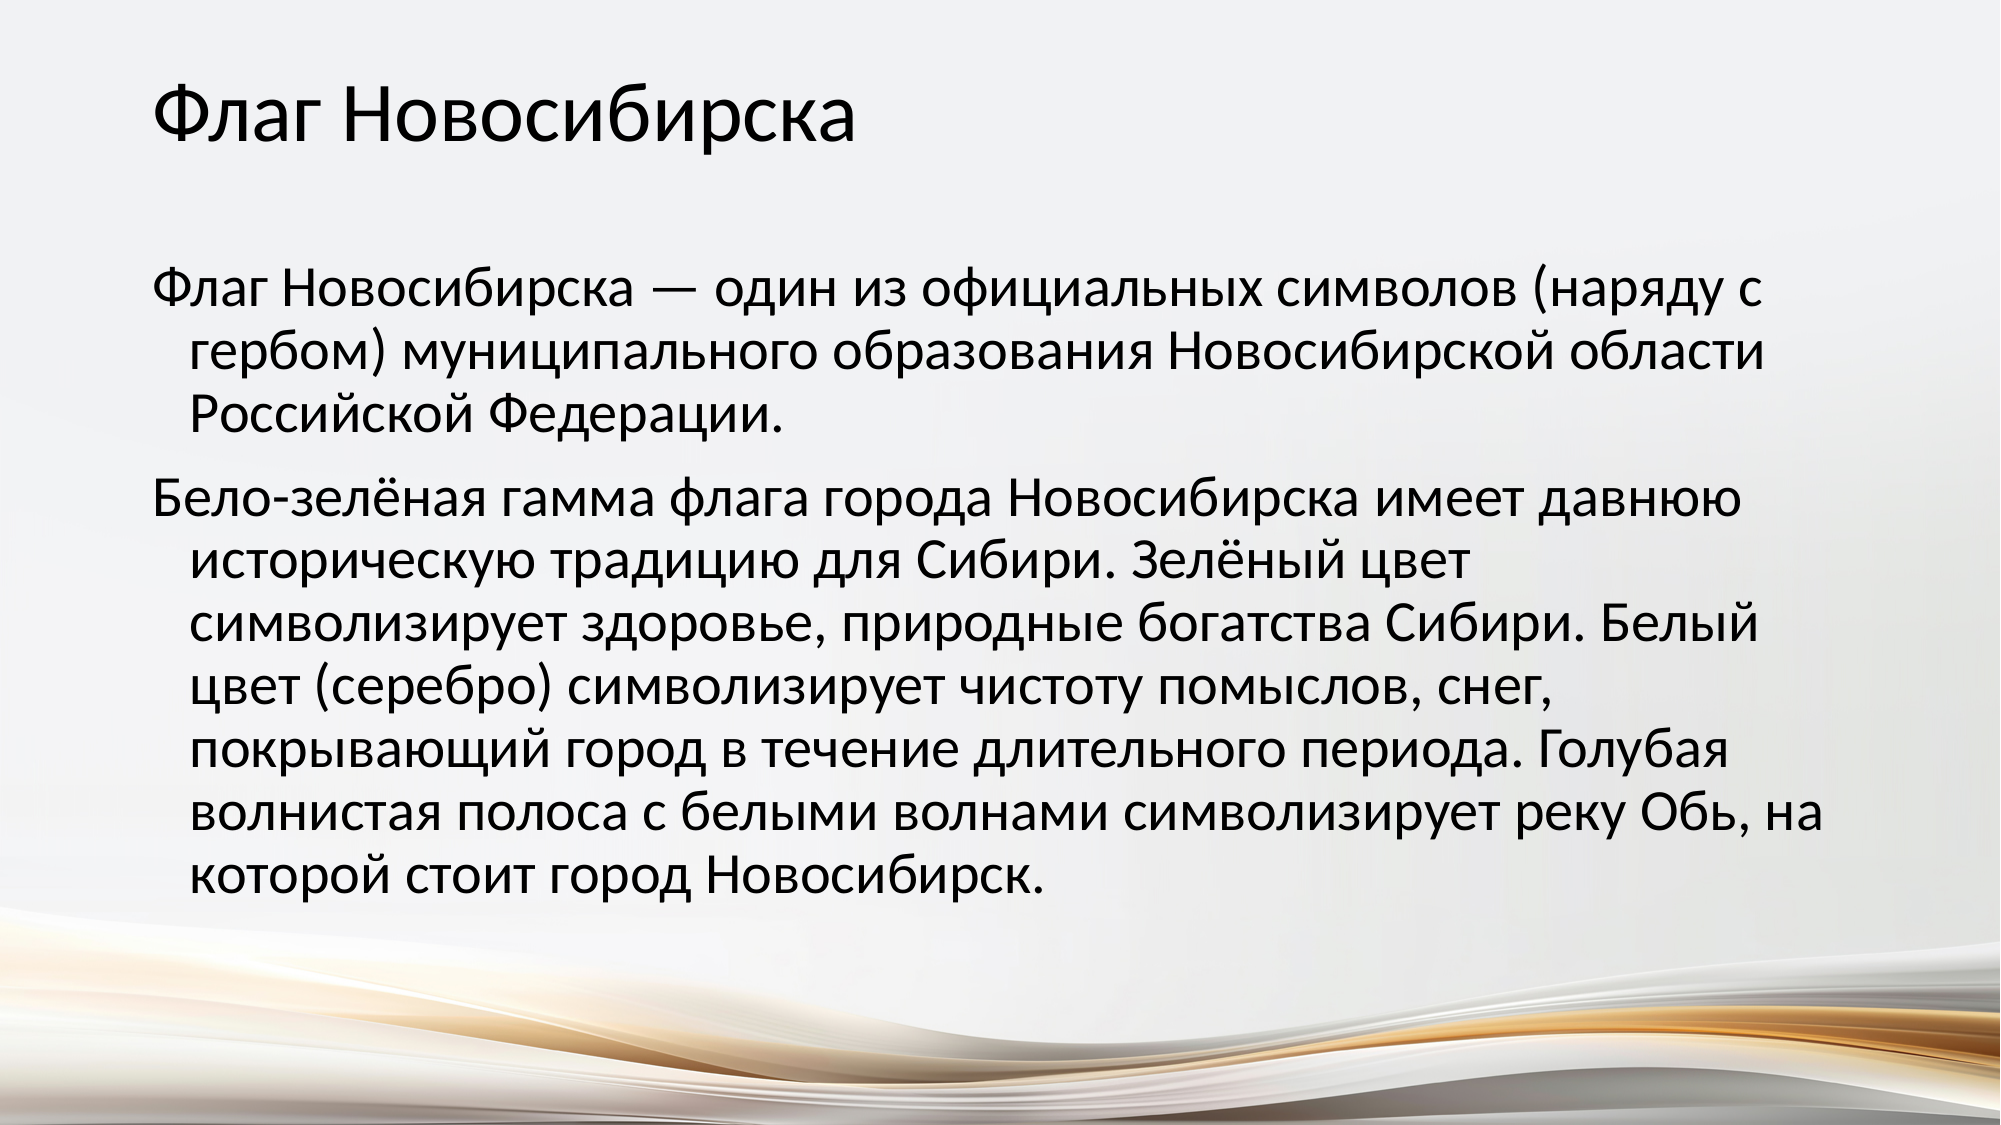

# Флаг Новосибирска
Флаг Новосибирска — один из официальных символов (наряду с гербом) муниципального образования Новосибирской области Российской Федерации.
Бело-зелёная гамма флага города Новосибирска имеет давнюю историческую традицию для Сибири. Зелёный цвет символизирует здоровье, природные богатства Сибири. Белый цвет (серебро) символизирует чистоту помыслов, снег, покрывающий город в течение длительного периода. Голубая волнистая полоса с белыми волнами символизирует реку Обь, на которой стоит город Новосибирск.